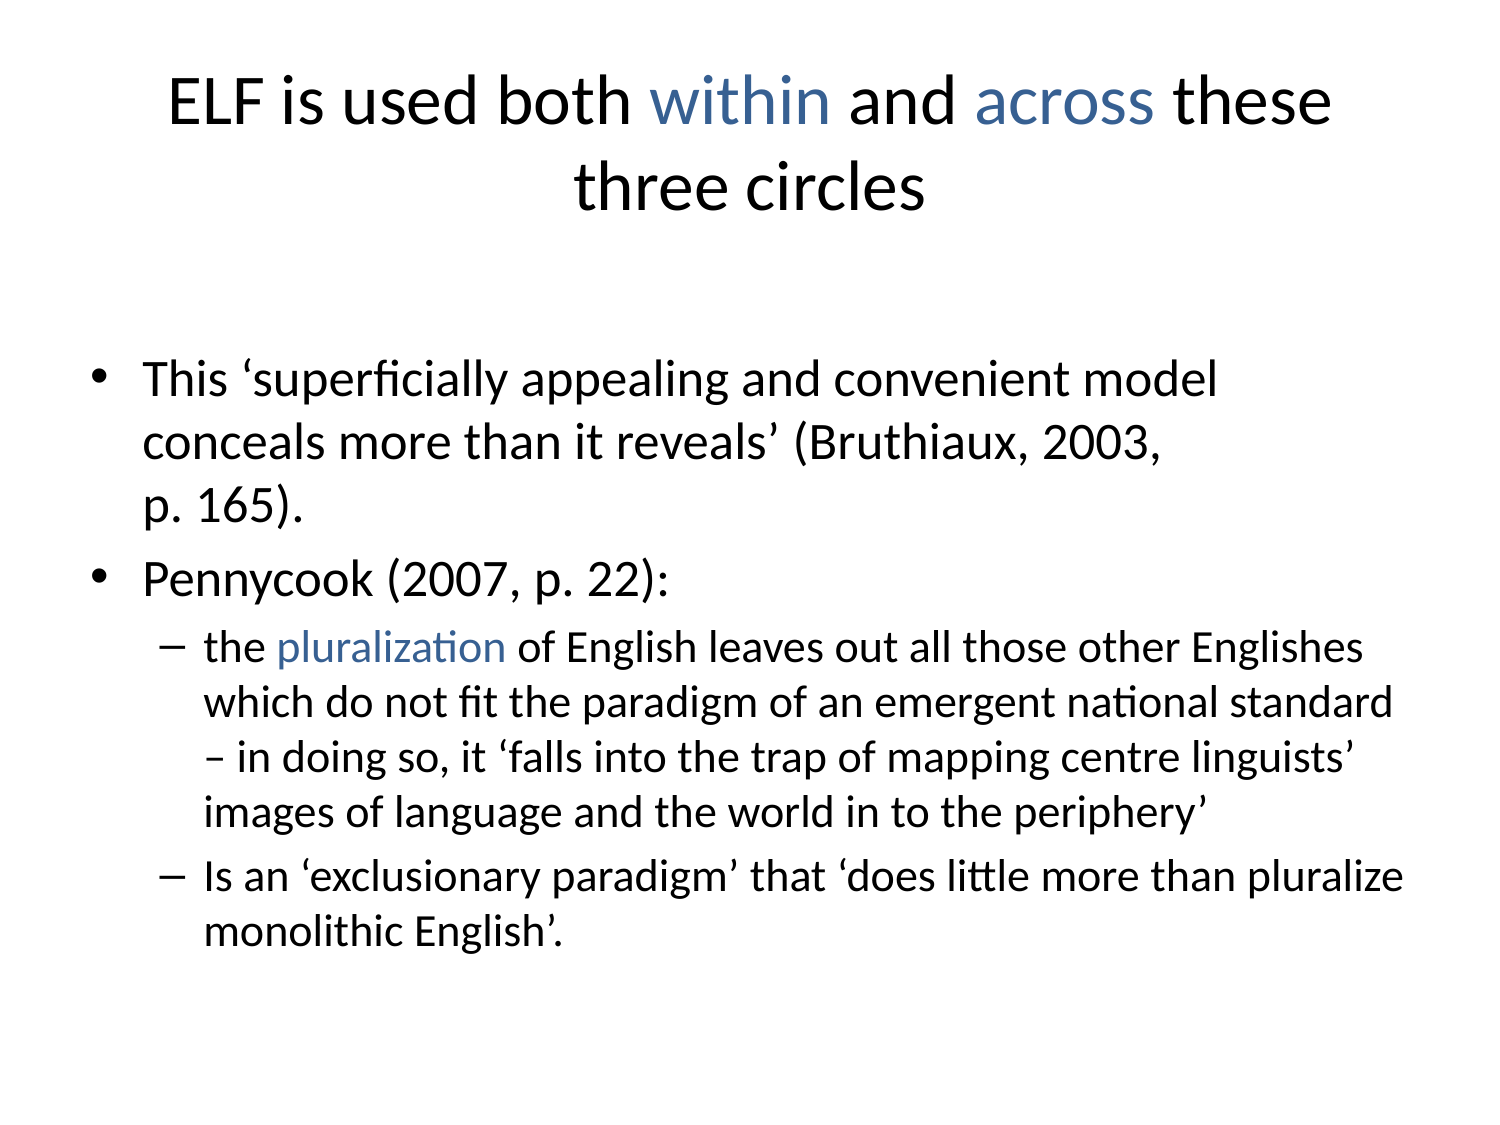

# ELF is used both within and across these three circles

This ‘superficially appealing and convenient model conceals more than it reveals’ (Bruthiaux, 2003,
p. 165).
Pennycook (2007, p. 22):
the pluralization of English leaves out all those other Englishes which do not fit the paradigm of an emergent national standard – in doing so, it ‘falls into the trap of mapping centre linguists’ images of language and the world in to the periphery’
Is an ‘exclusionary paradigm’ that ‘does little more than pluralize monolithic English’.